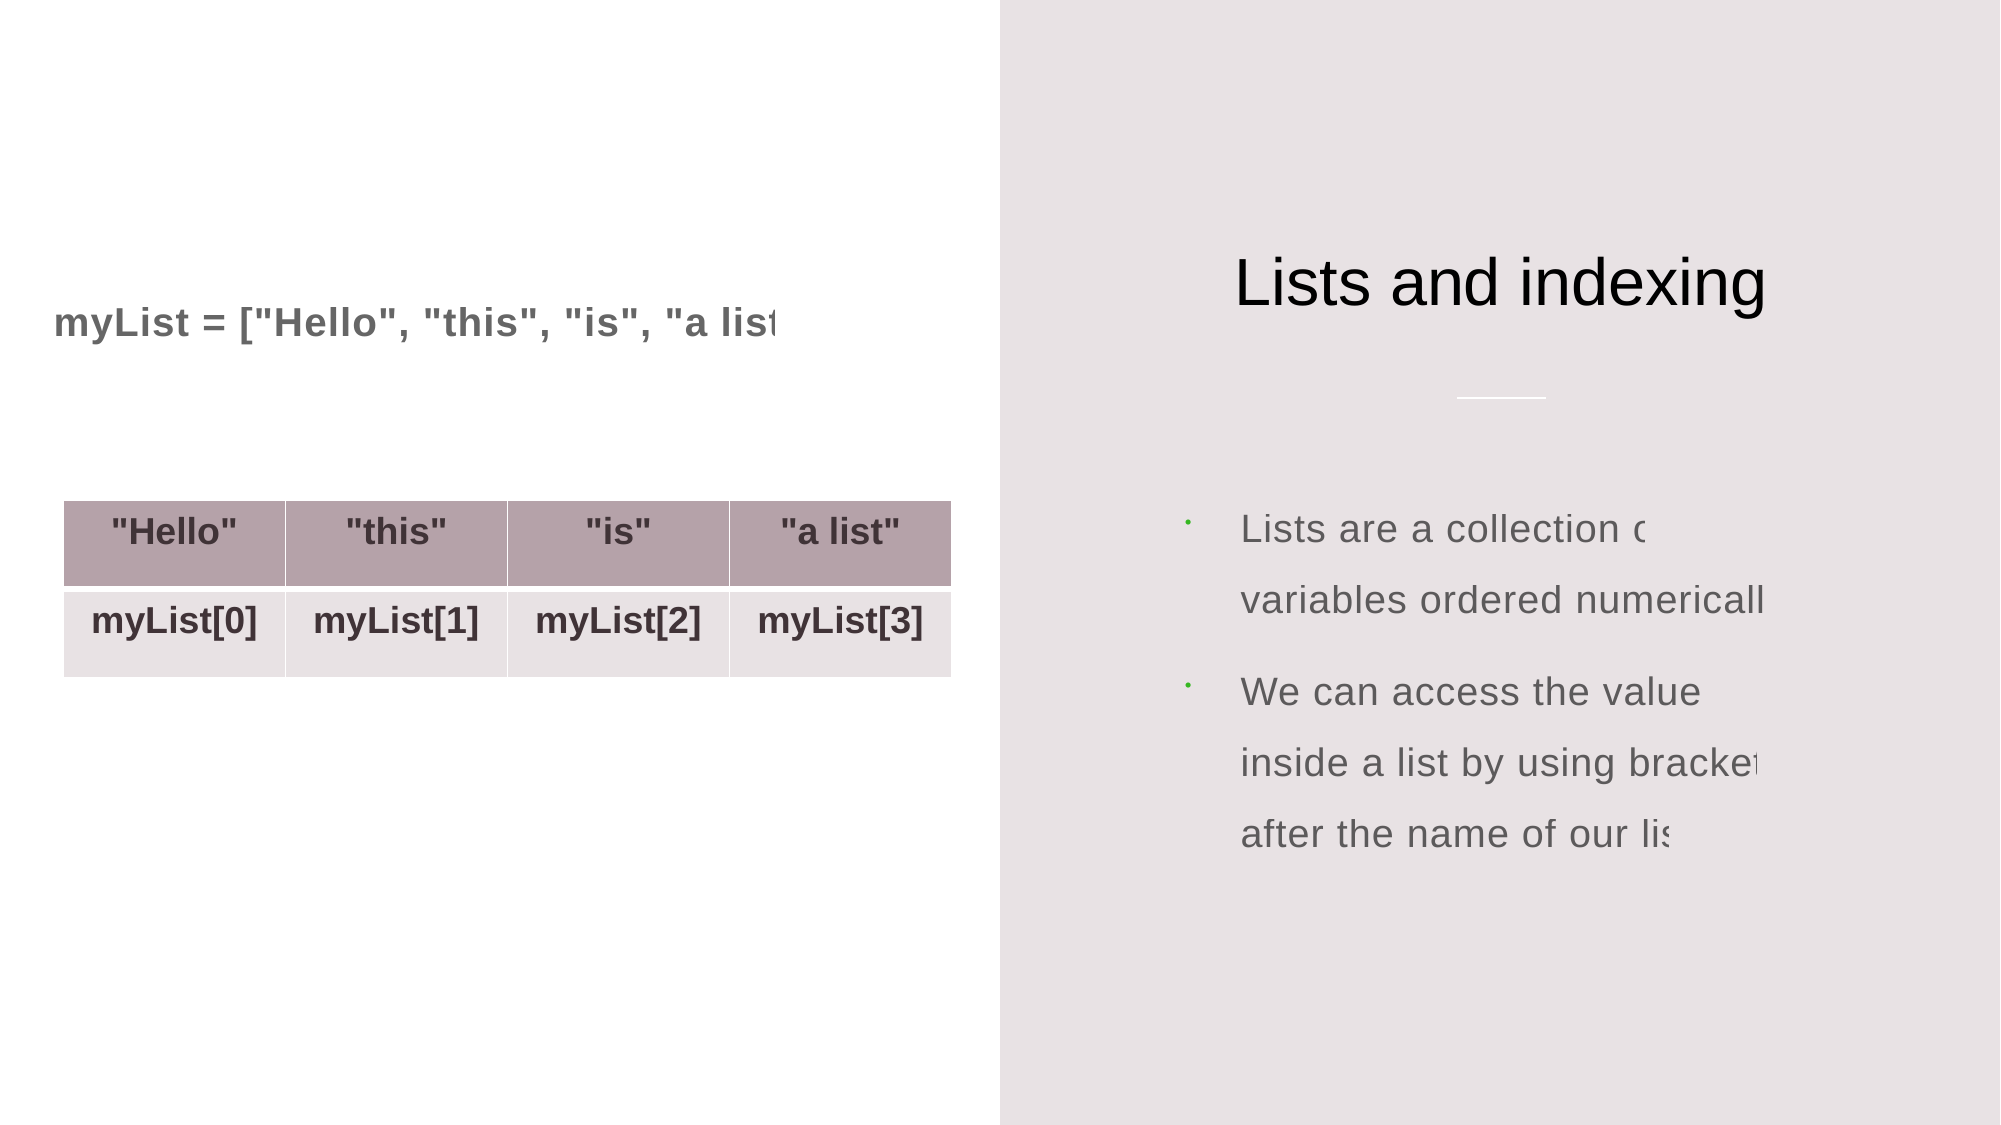

# Lists and indexing
myList = ["Hello", "this", "is", "a list"]

Lists are a collection of variables ordered numerically.
We can access the values inside a list by using brackets after the name of our list

| "Hello" | "this" | "is" | "a list" |
| --- | --- | --- | --- |
| myList[0] | myList[1] | myList[2] | myList[3] |